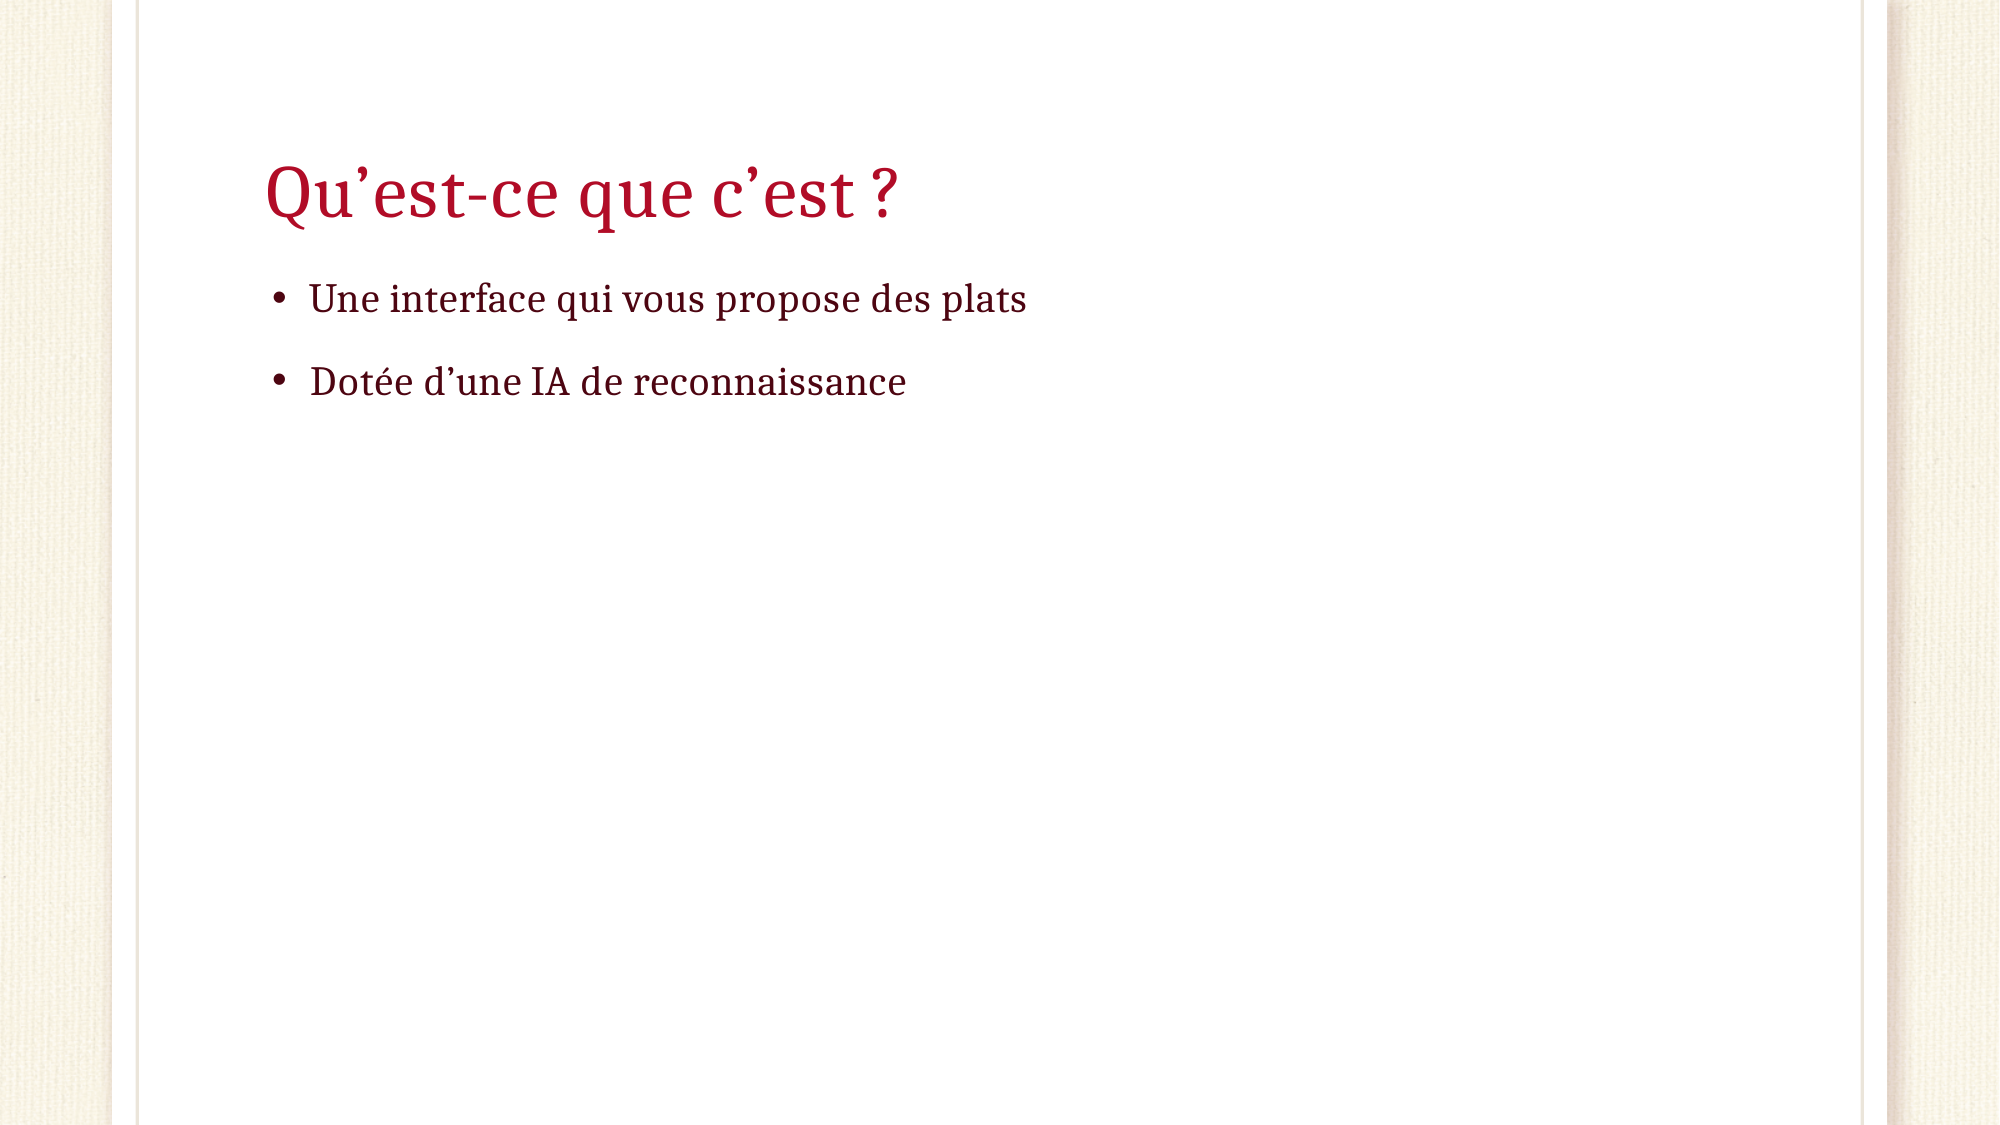

# Qu’est-ce que c’est ?
Une interface qui vous propose des plats
Dotée d’une IA de reconnaissance